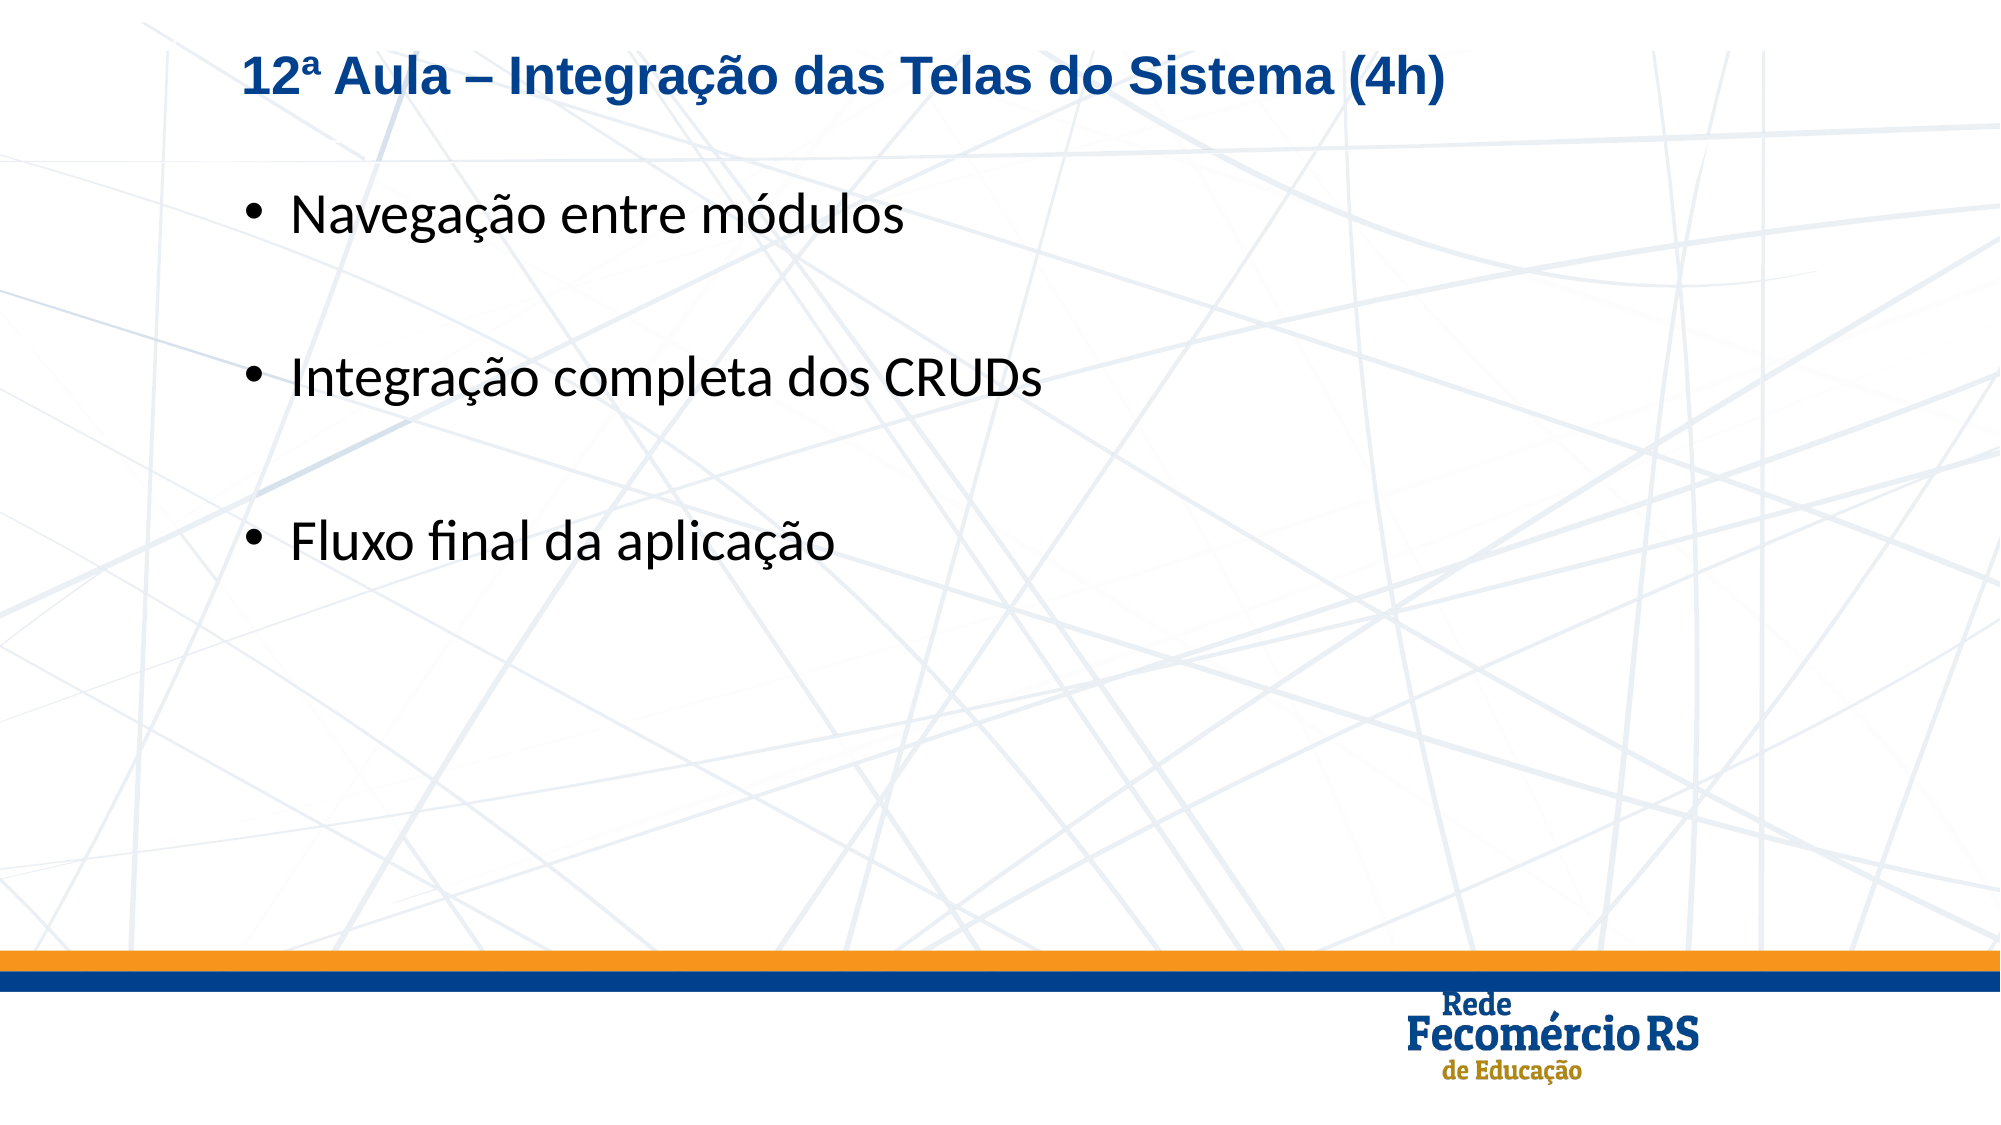

12ª Aula – Integração das Telas do Sistema (4h)
Navegação entre módulos

Integração completa dos CRUDs

Fluxo final da aplicação